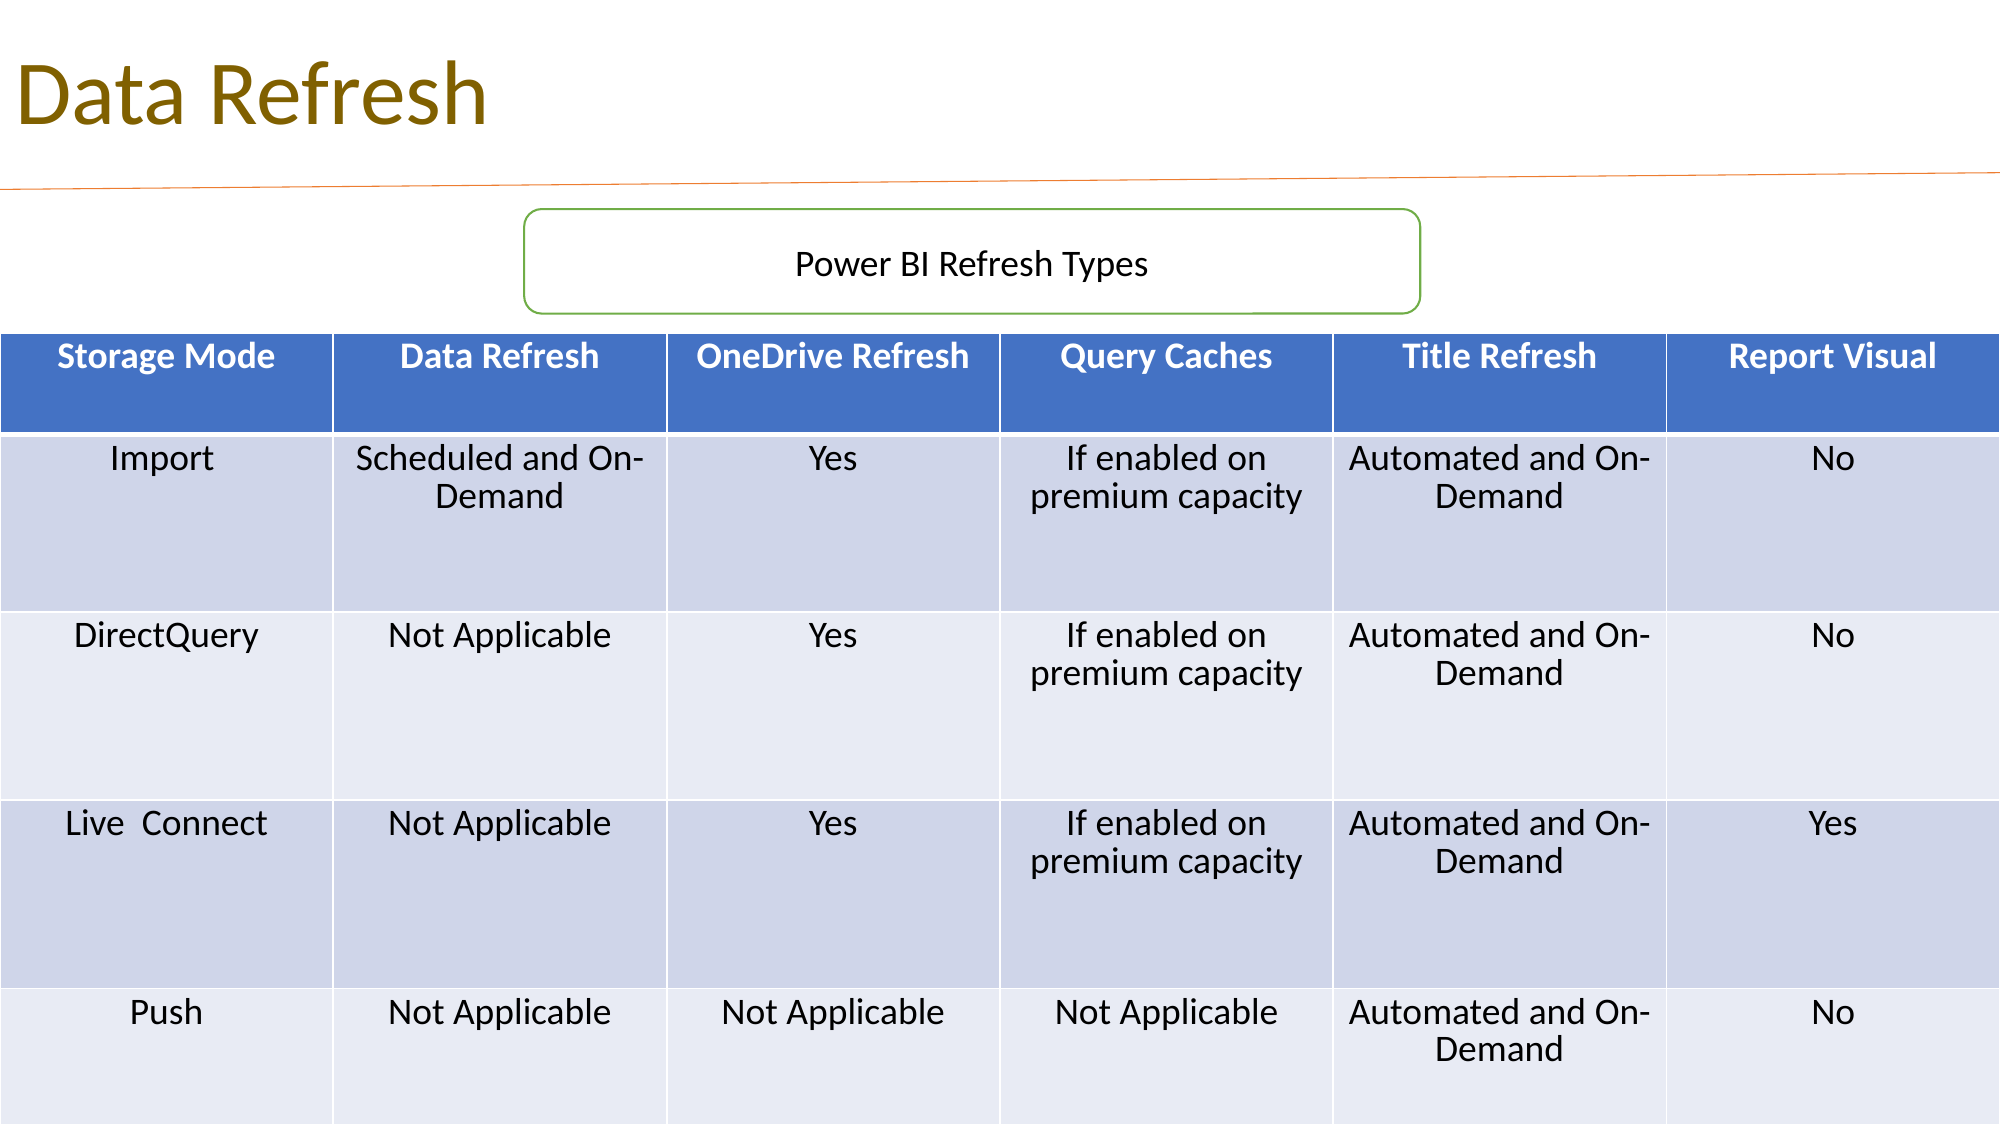

# Data Refresh
Power BI Refresh Types
| Storage Mode | Data Refresh | OneDrive Refresh | Query Caches | Title Refresh | Report Visual |
| --- | --- | --- | --- | --- | --- |
| Import | Scheduled and On-Demand | Yes | If enabled on premium capacity | Automated and On-Demand | No |
| DirectQuery | Not Applicable | Yes | If enabled on premium capacity | Automated and On-Demand | No |
| Live Connect | Not Applicable | Yes | If enabled on premium capacity | Automated and On-Demand | Yes |
| Push | Not Applicable | Not Applicable | Not Applicable | Automated and On-Demand | No |